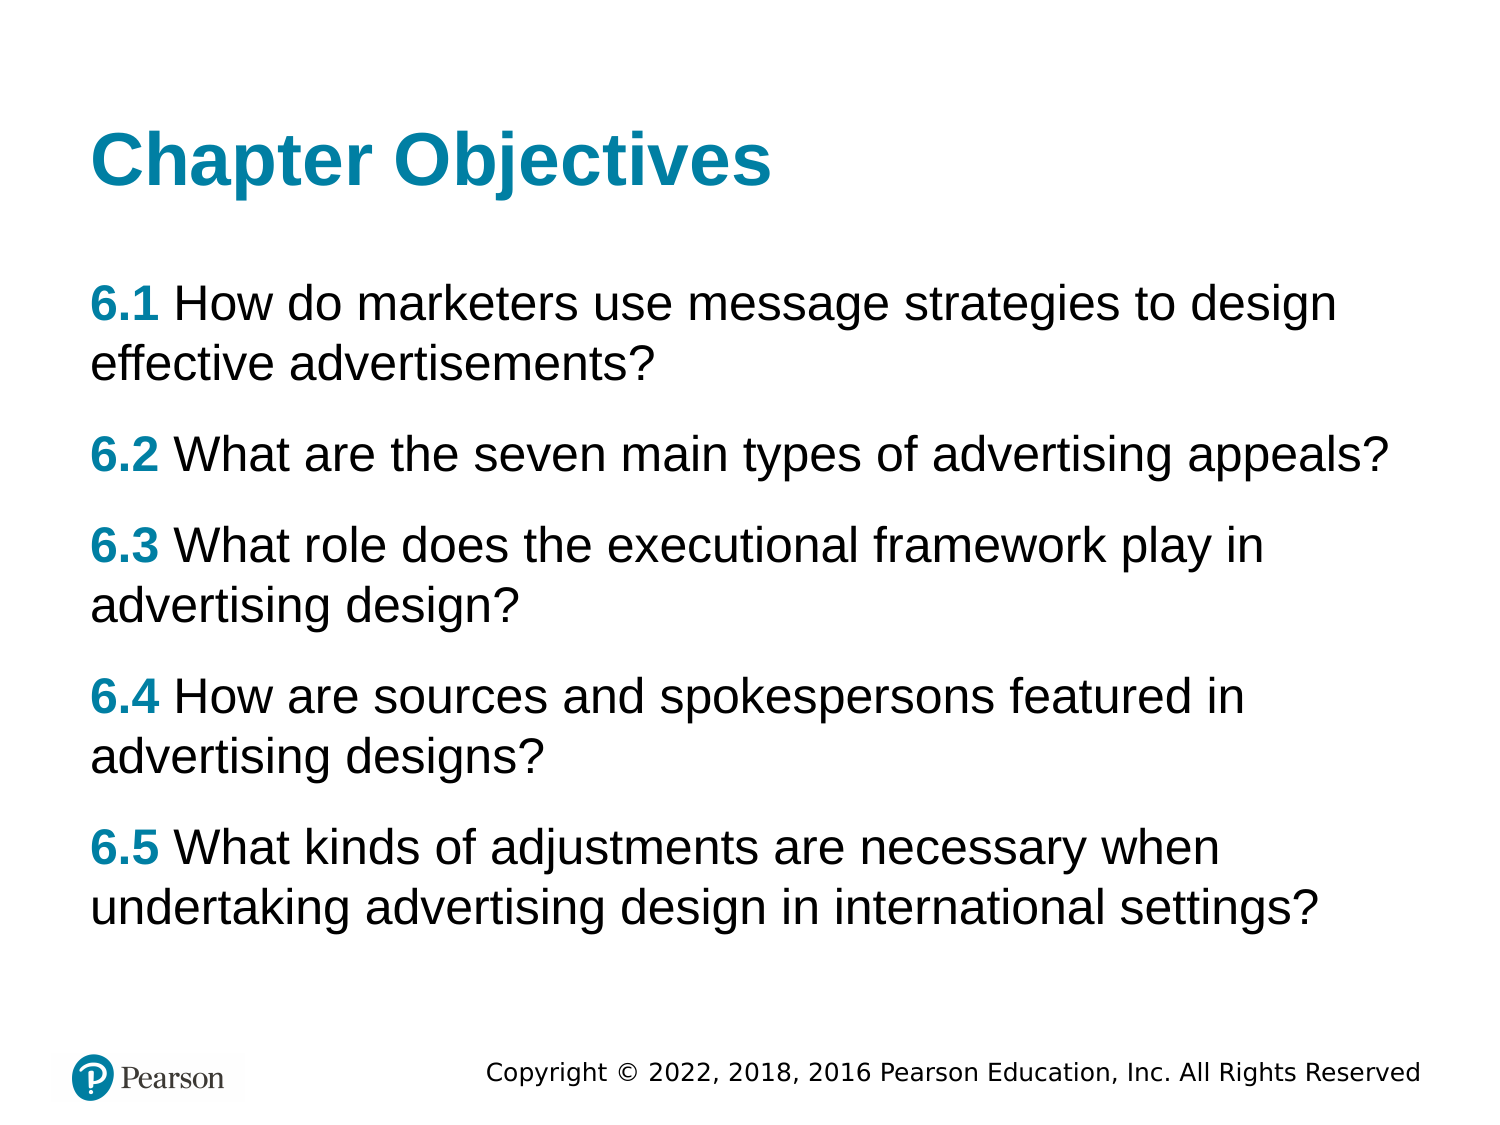

# Chapter Objectives
6.1 How do marketers use message strategies to design effective advertisements?
6.2 What are the seven main types of advertising appeals?
6.3 What role does the executional framework play in advertising design?
6.4 How are sources and spokespersons featured in advertising designs?
6.5 What kinds of adjustments are necessary when undertaking advertising design in international settings?